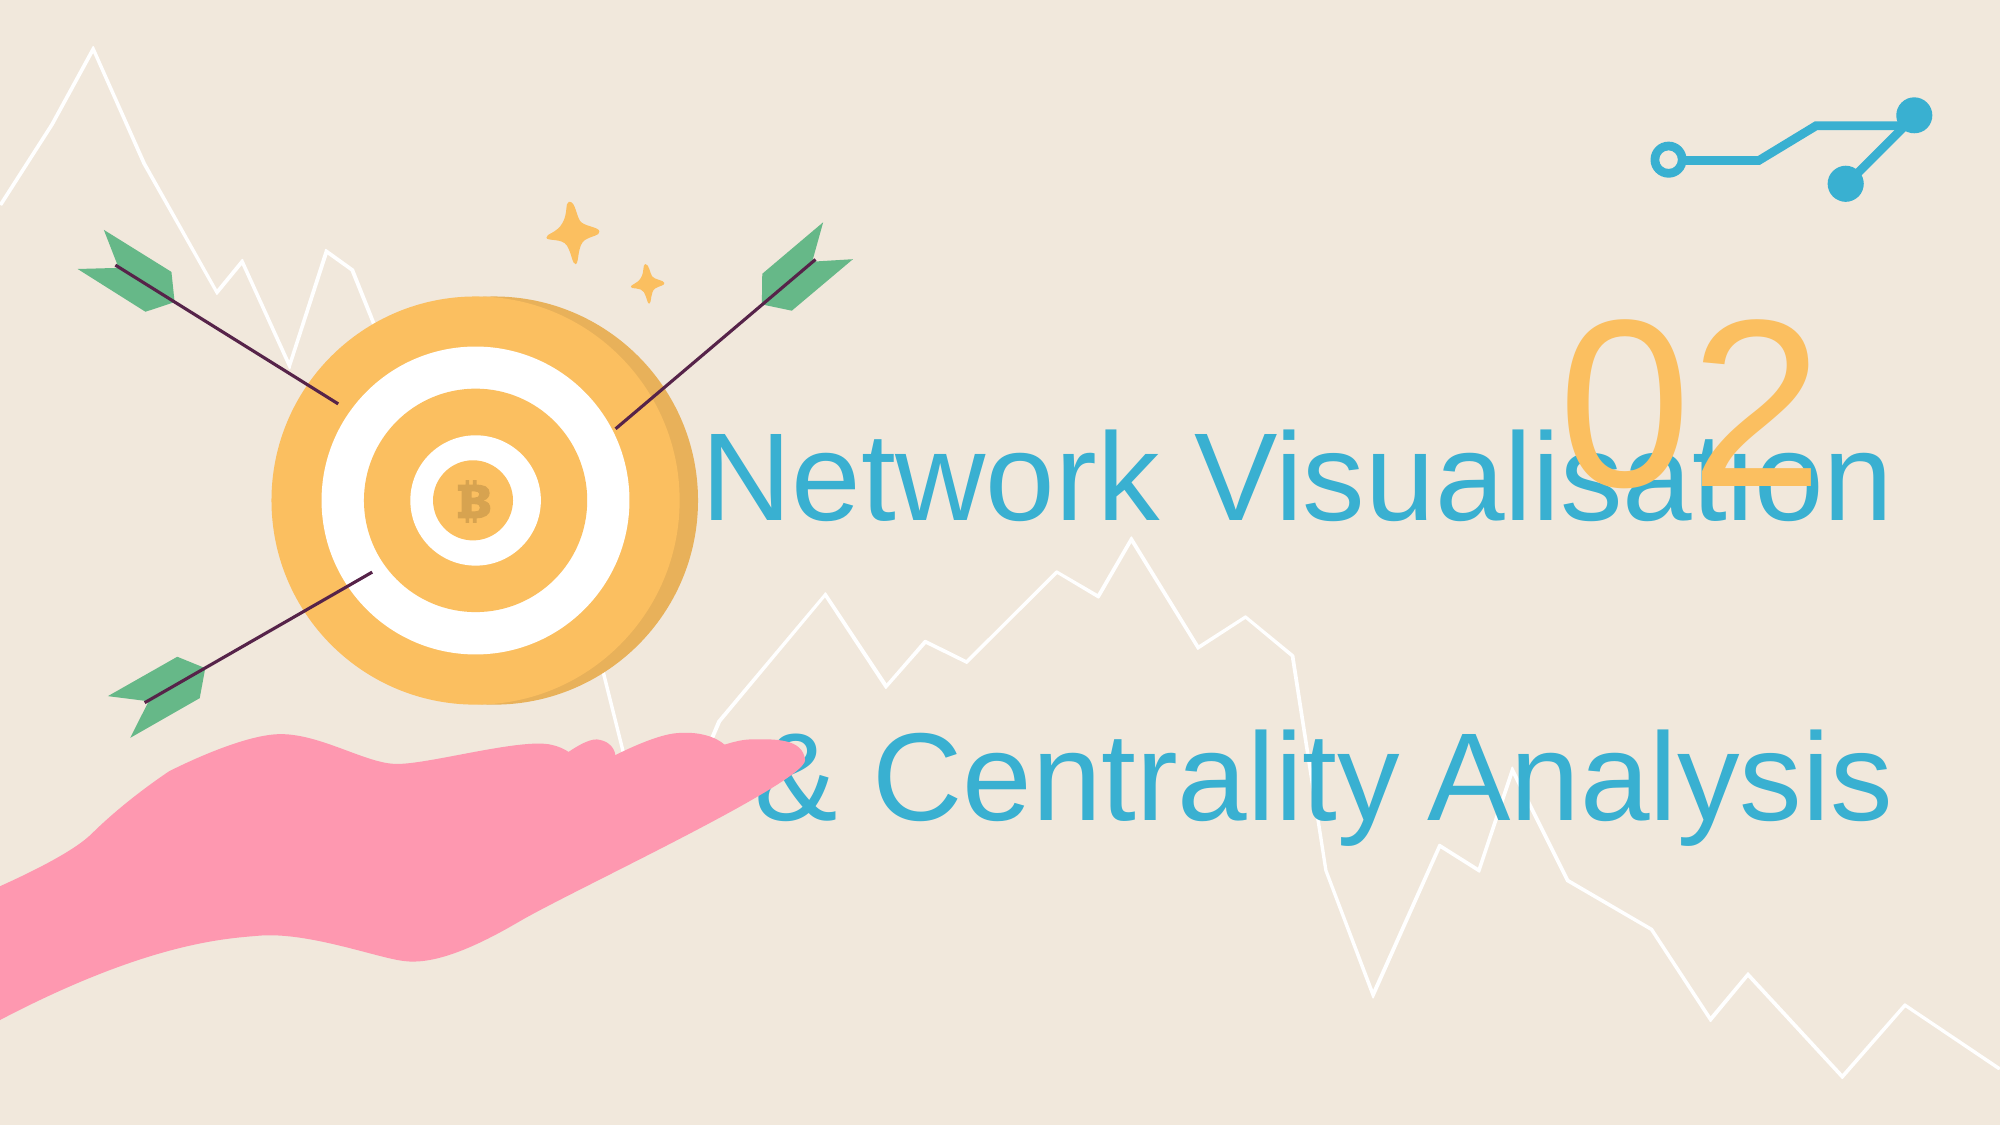

02
# Network Visualisation & Centrality Analysis